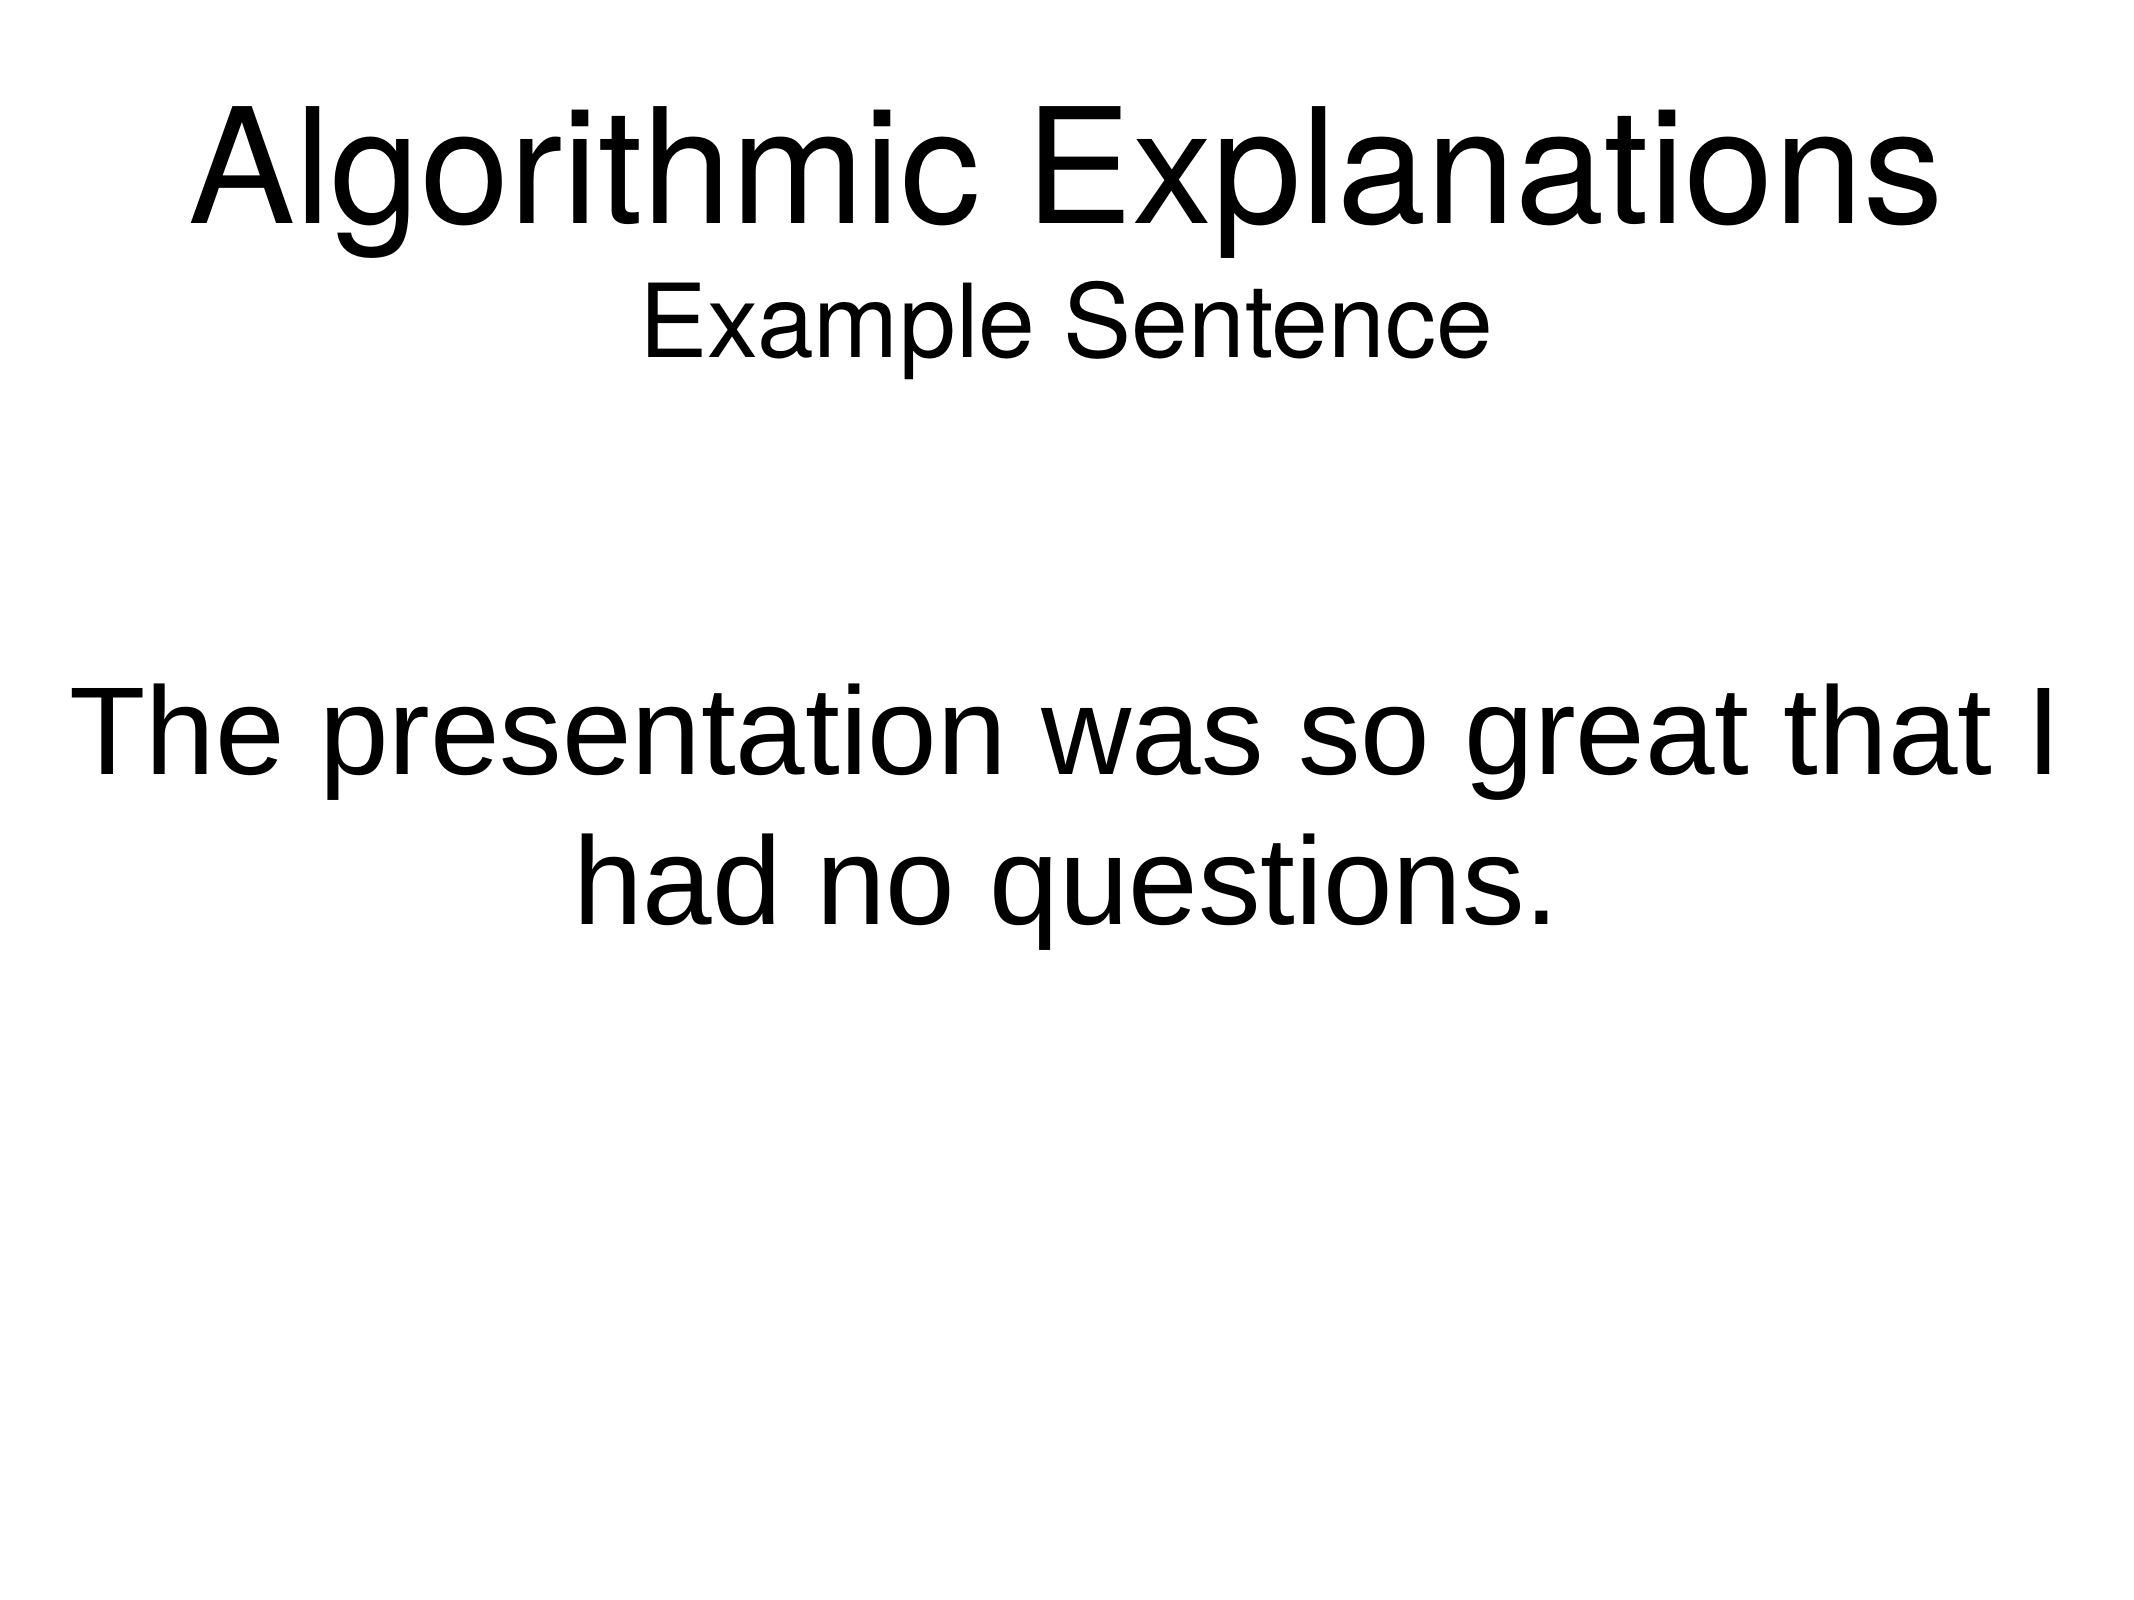

# Algorithmic Explanations
Example Sentence
The presentation was so great that I had no questions.